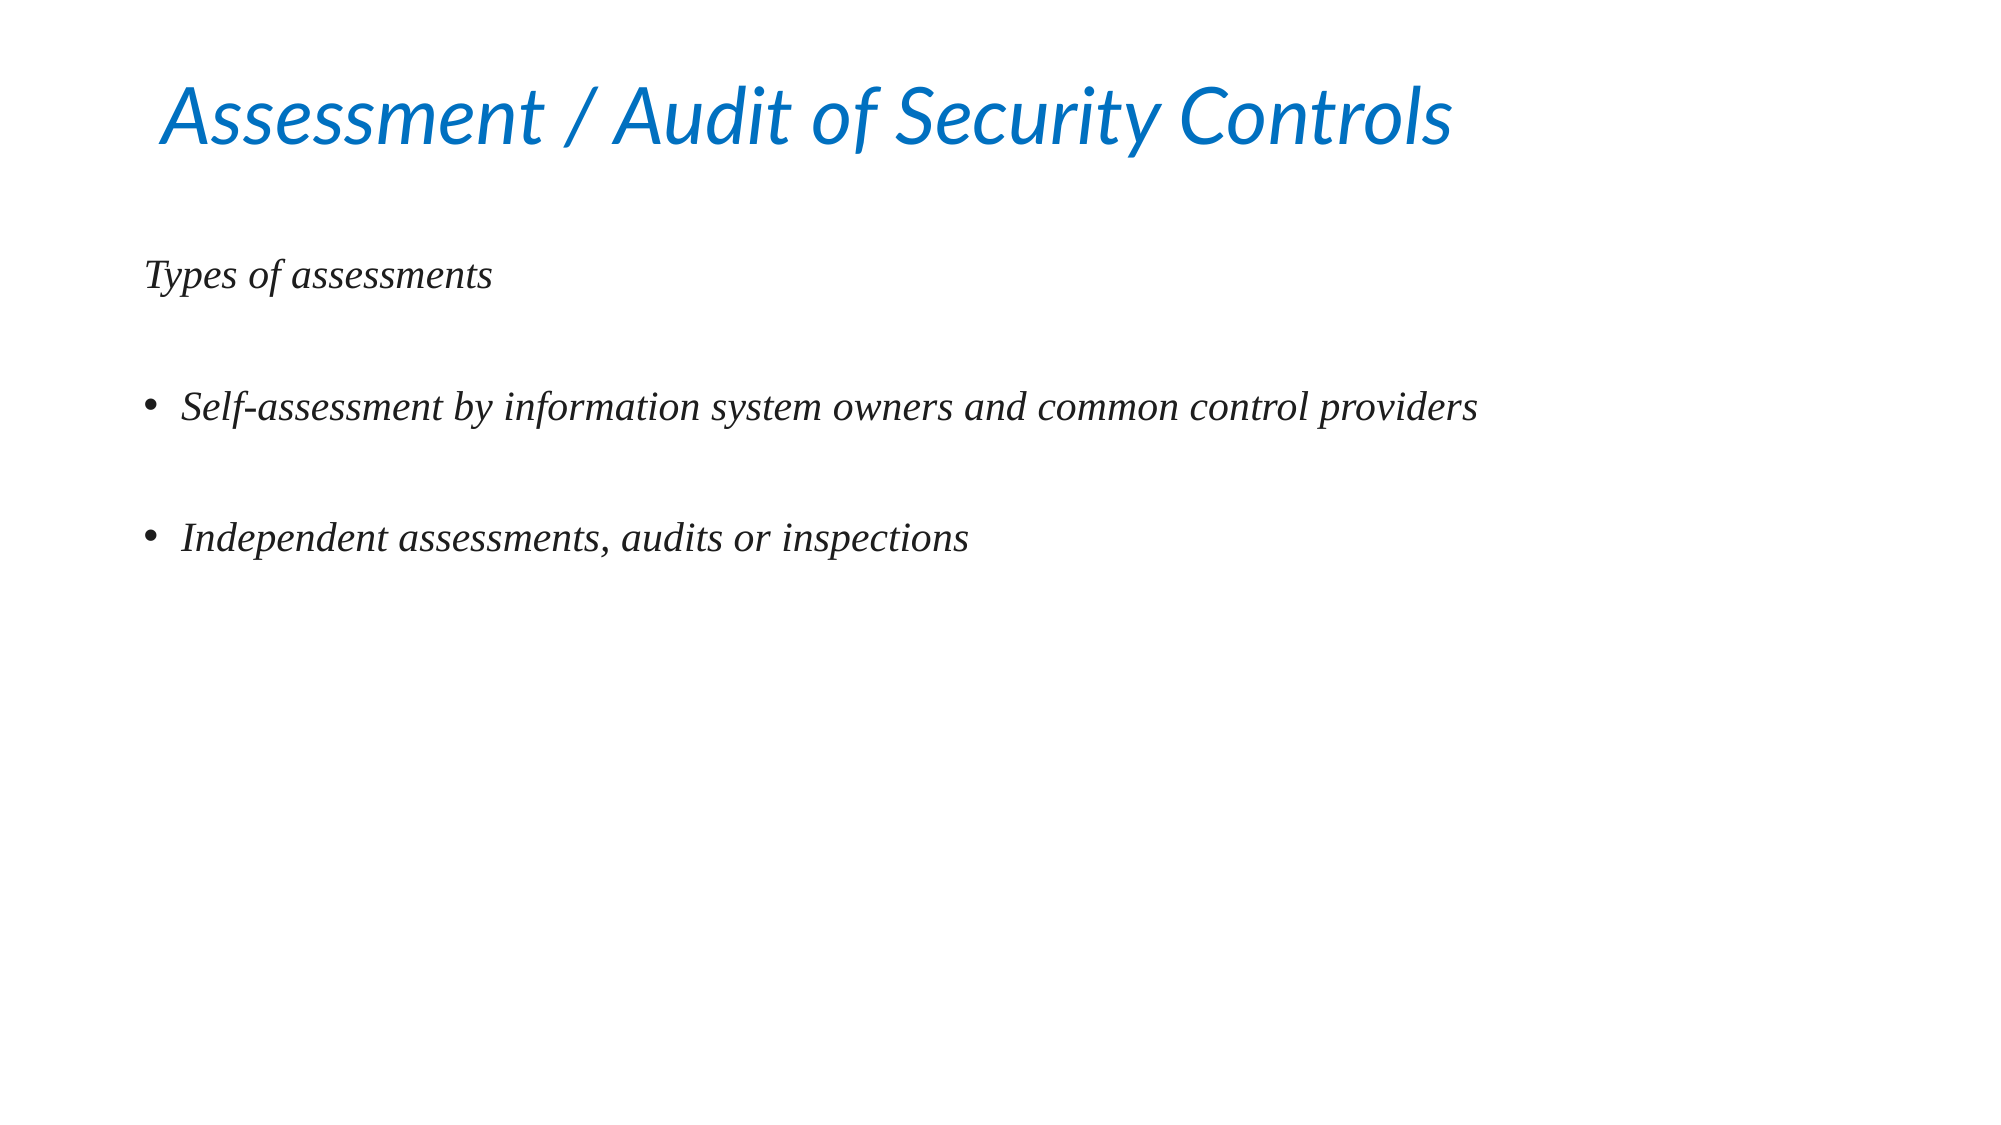

# Assessment / Audit of Security Controls
Types of assessments

Self-assessment by information system owners and common control providers

Independent assessments, audits or inspections